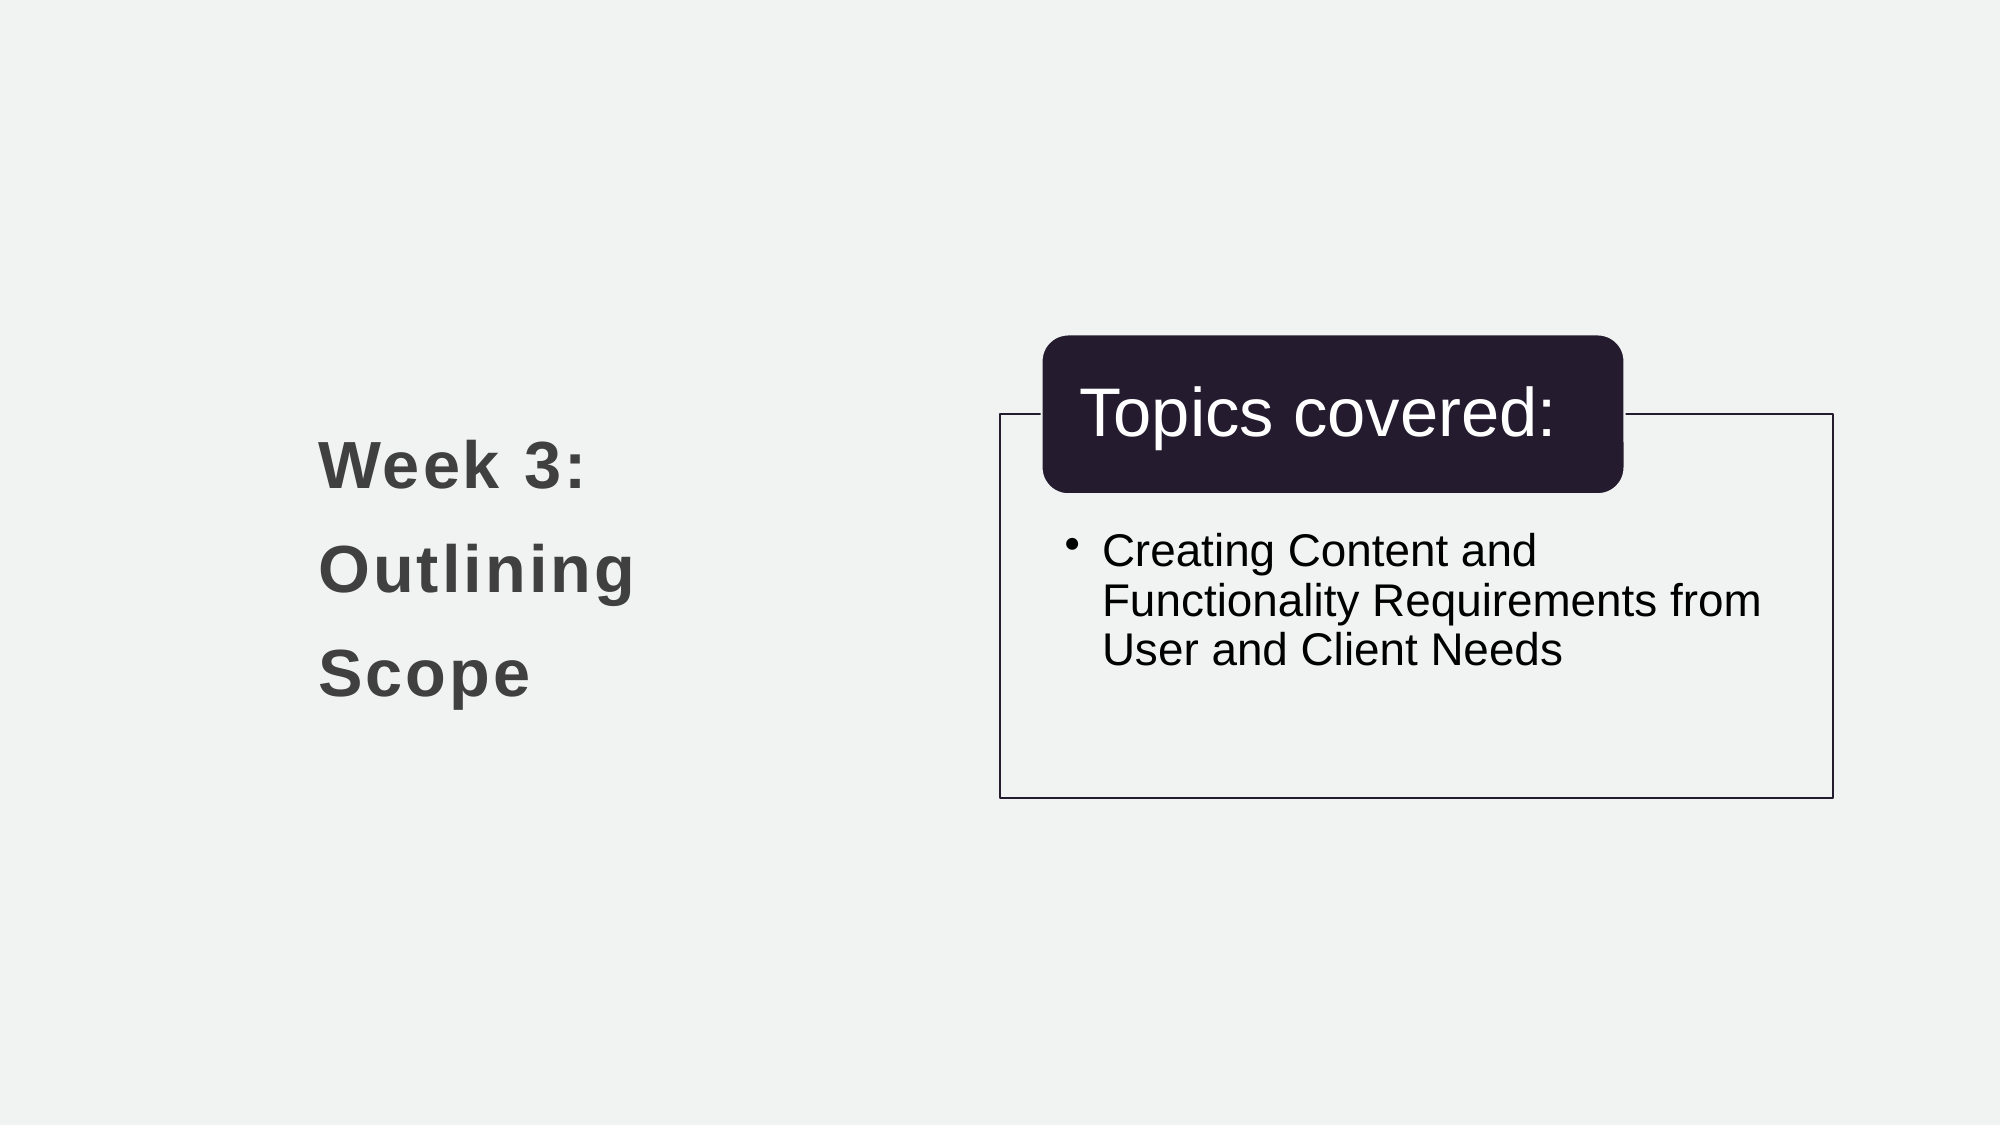

Creating Content and Functionality Requirements from User and Client Needs
Topics covered:
# Week 3: Outlining Scope